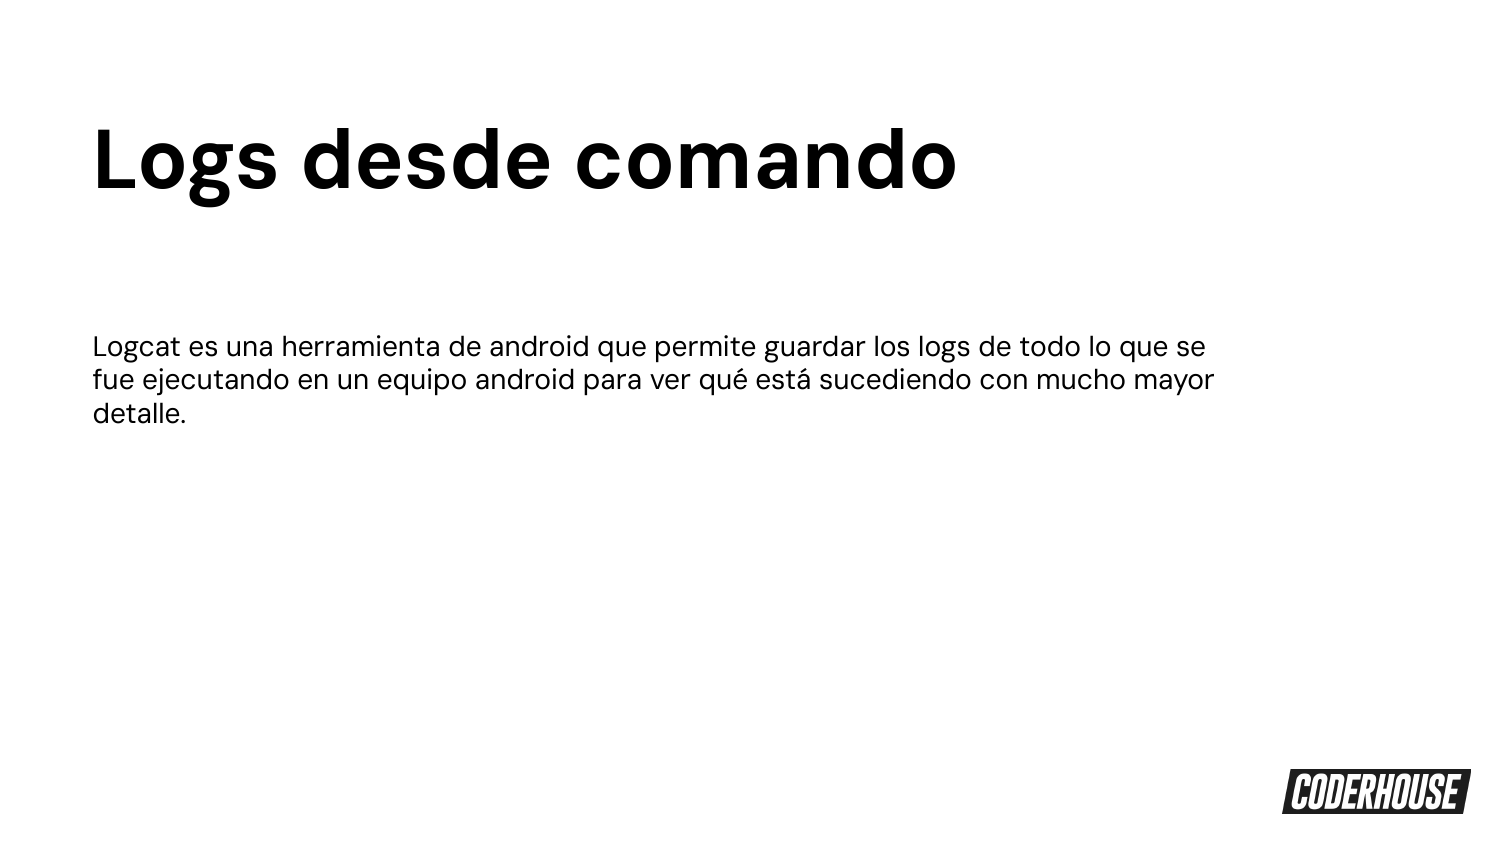

Logs desde comando
Logcat es una herramienta de android que permite guardar los logs de todo lo que se fue ejecutando en un equipo android para ver qué está sucediendo con mucho mayor detalle.